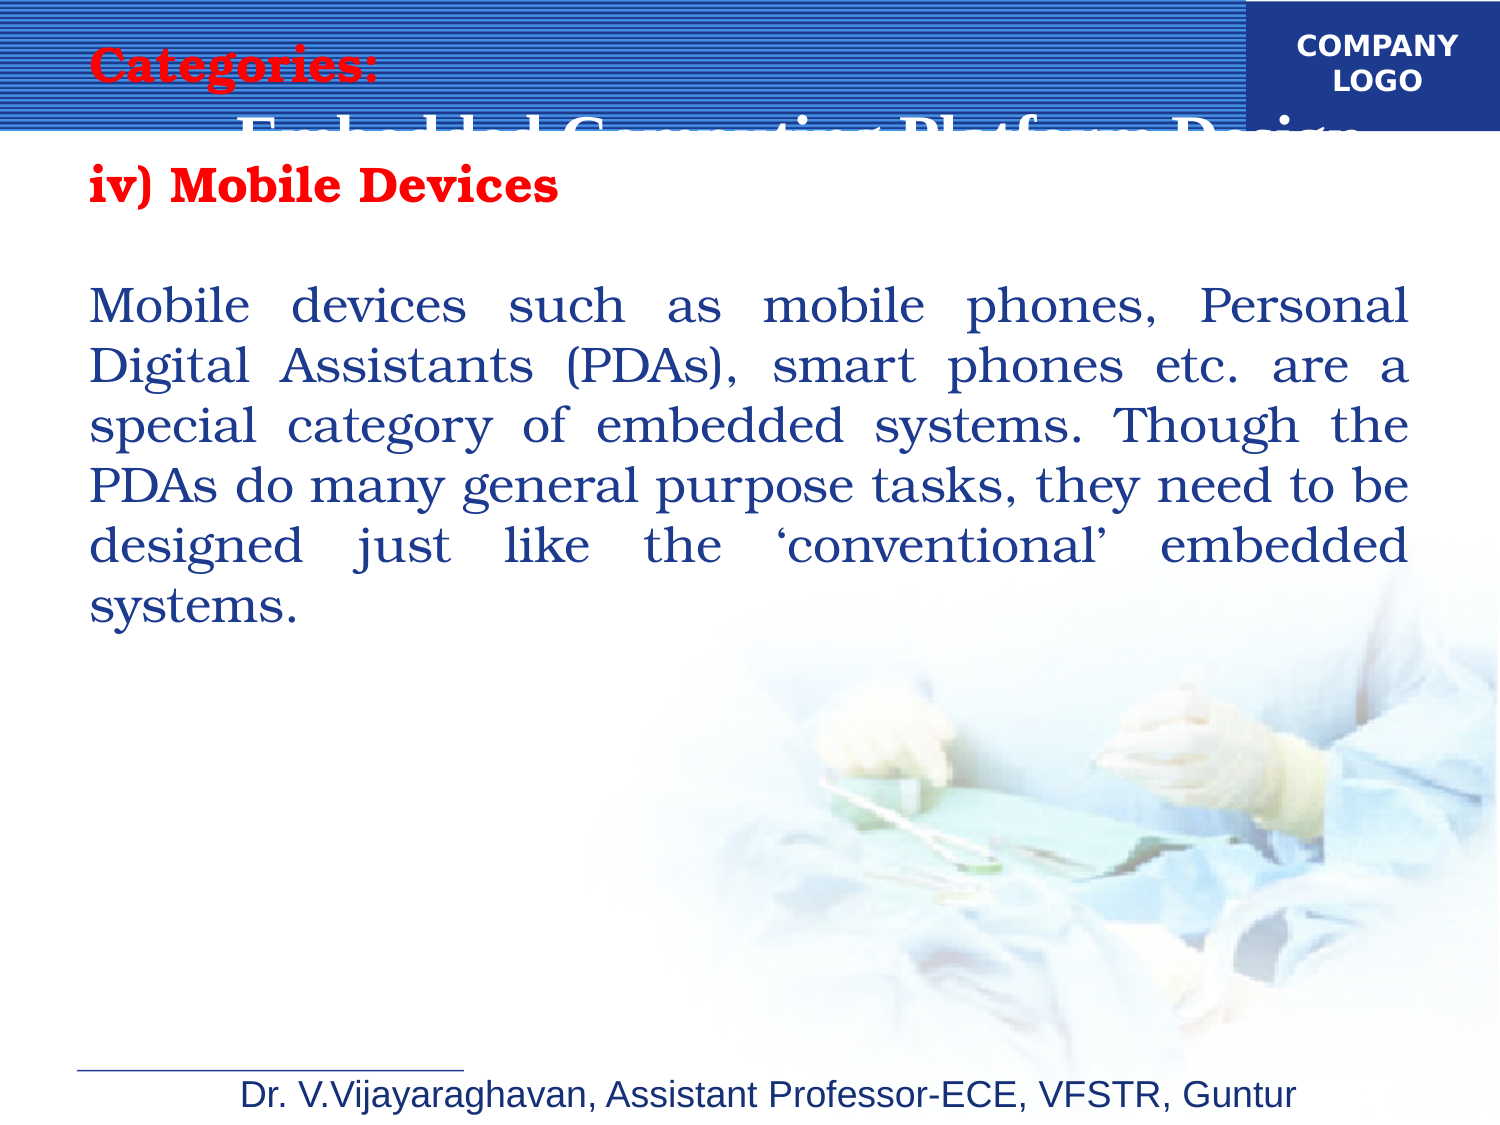

Embedded Computing Platform Design
Categories:

iv) Mobile Devices

Mobile devices such as mobile phones, Personal Digital Assistants (PDAs), smart phones etc. are a special category of embedded systems. Though the PDAs do many general purpose tasks, they need to be designed just like the ‘conventional’ embedded systems.
Dr. V.Vijayaraghavan, Assistant Professor-ECE, VFSTR, Guntur